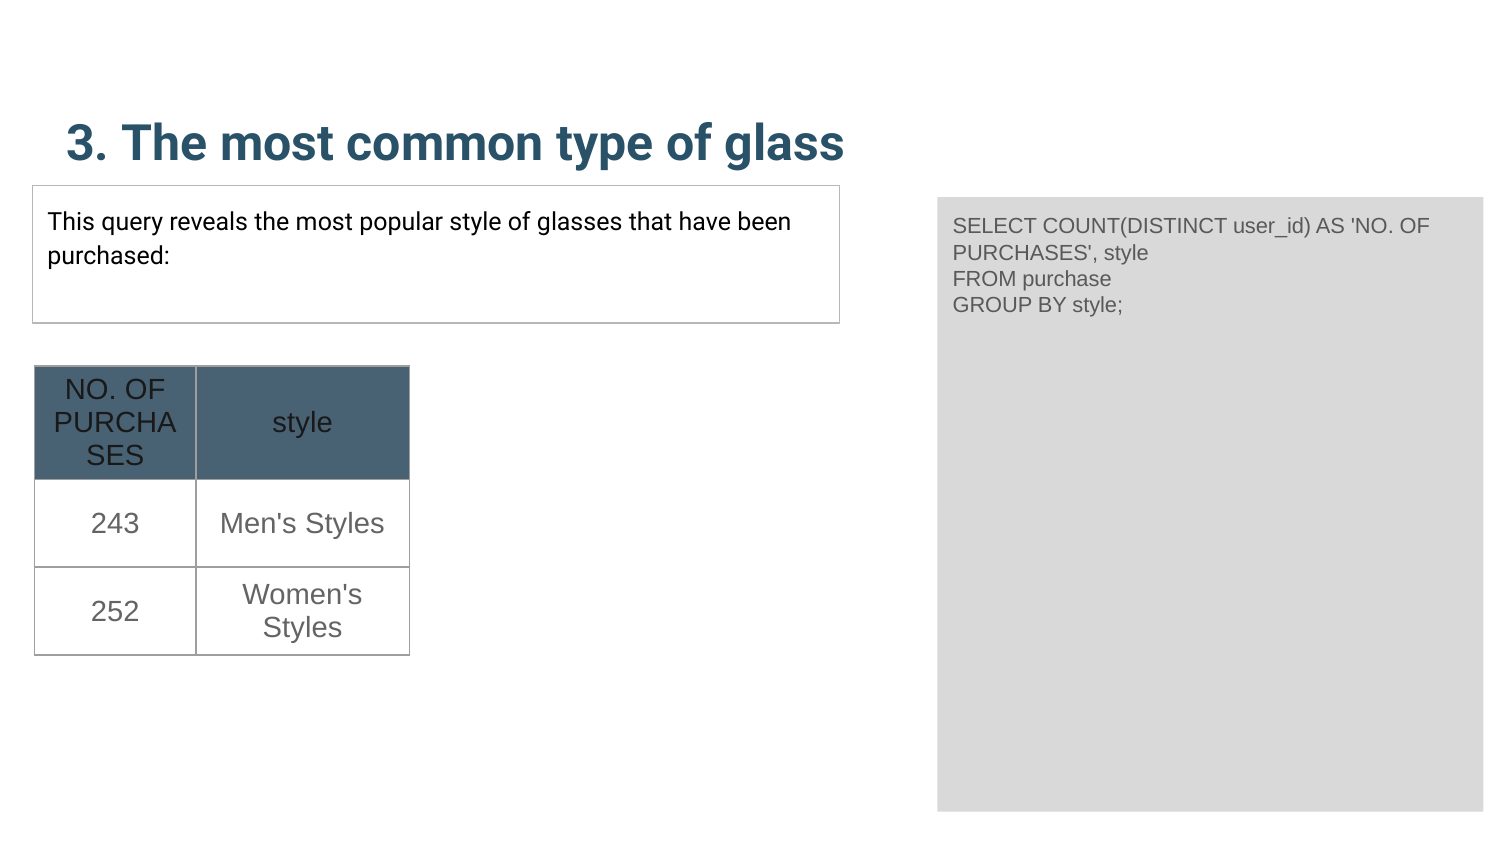

3. The most common type of glass
This query reveals the most popular style of glasses that have been purchased:
SELECT COUNT(DISTINCT user_id) AS 'NO. OF PURCHASES', style
FROM purchase
GROUP BY style;
| NO. OF PURCHASES | style |
| --- | --- |
| 243 | Men's Styles |
| 252 | Women's Styles |